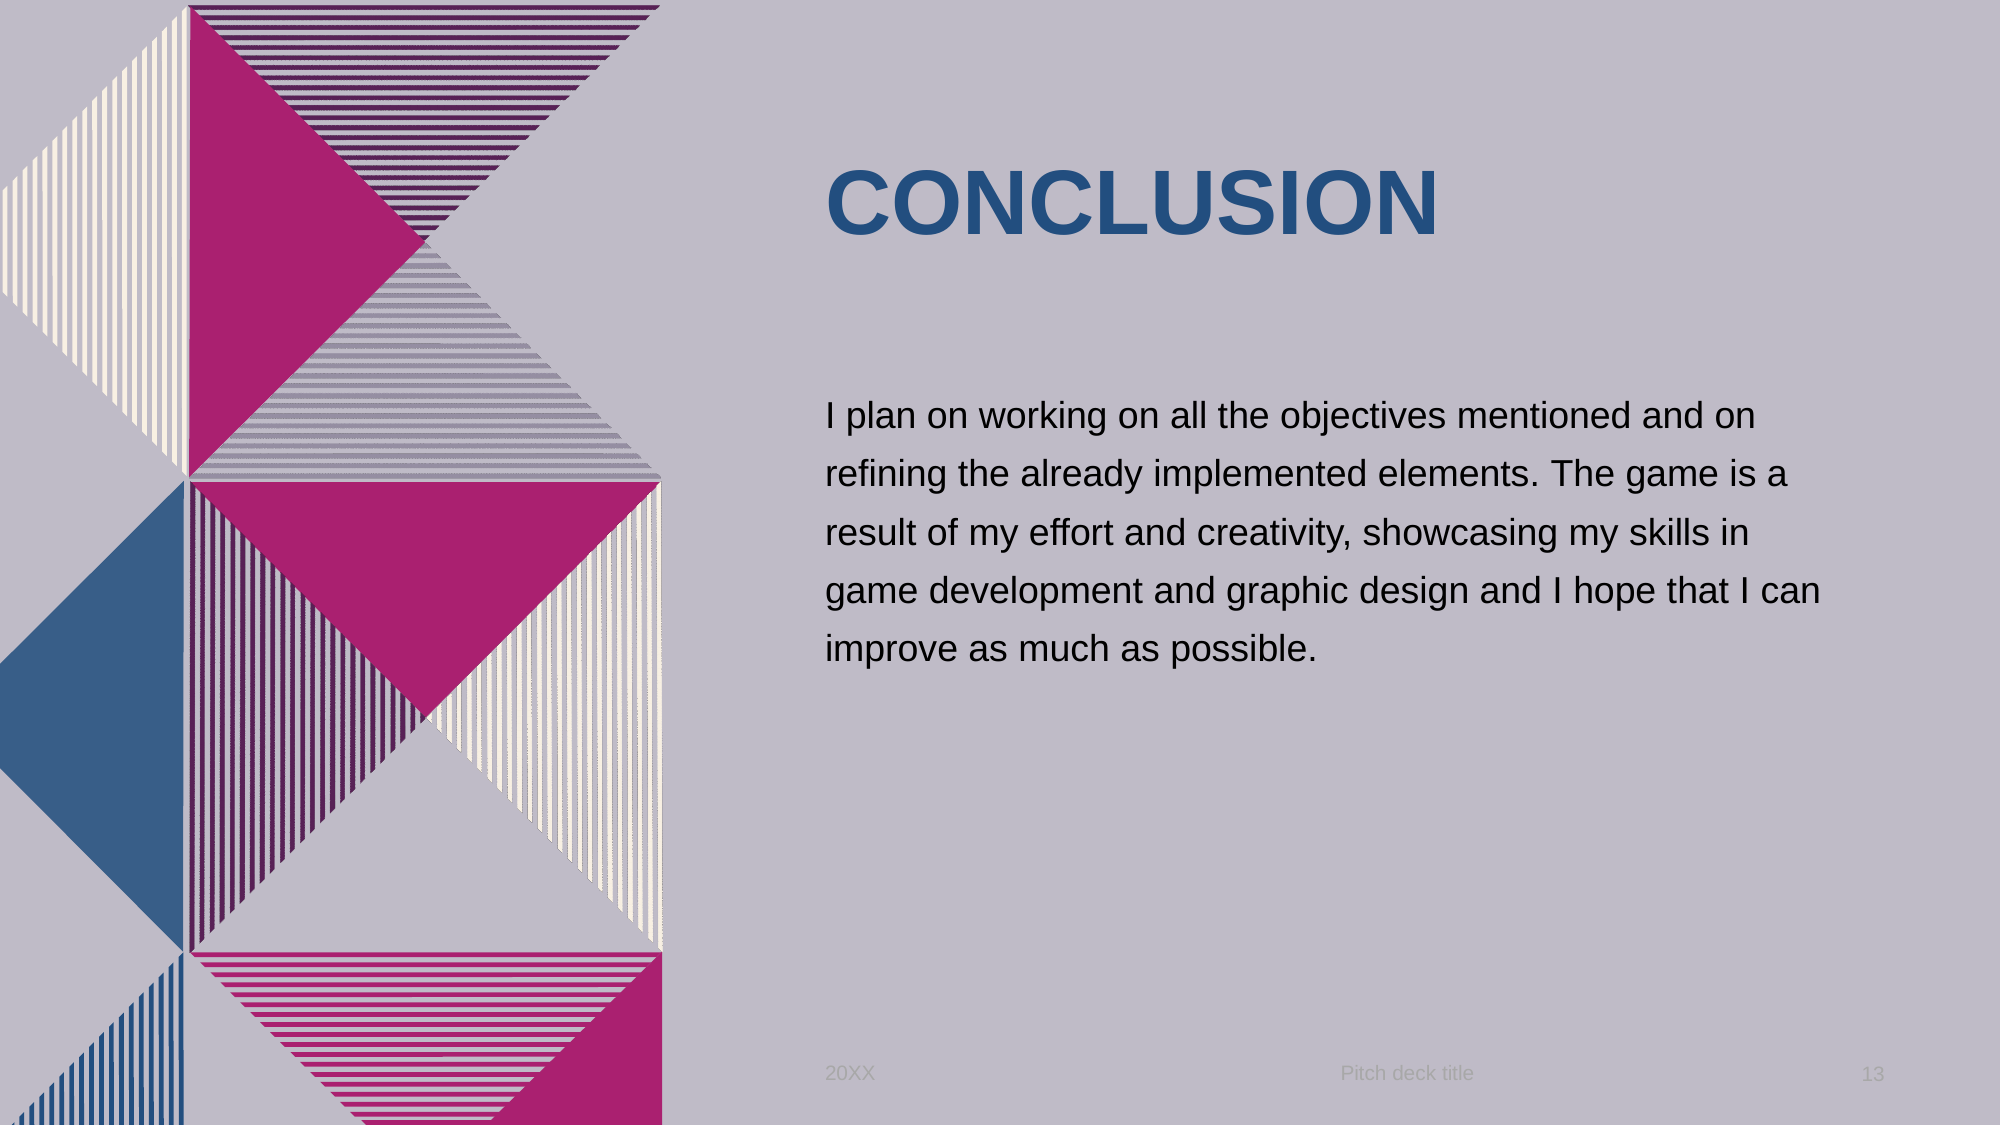

# conclusion
I plan on working on all the objectives mentioned and on refining the already implemented elements. The game is a result of my effort and creativity, showcasing my skills in game development and graphic design and I hope that I can improve as much as possible.
Pitch deck title
20XX
13